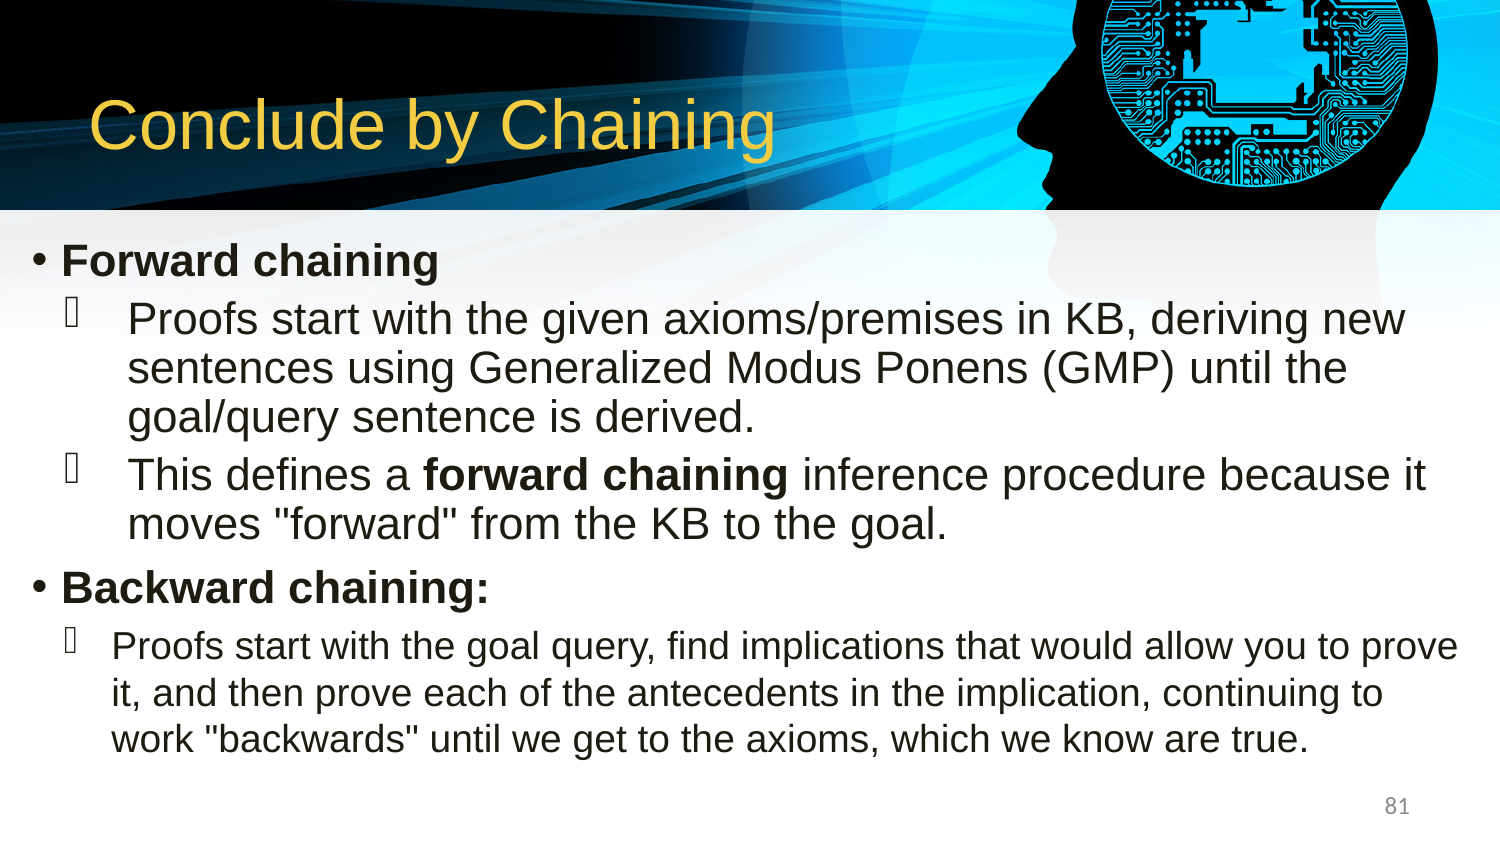

# Conclude by Chaining
 Forward chaining
Proofs start with the given axioms/premises in KB, deriving new sentences using Generalized Modus Ponens (GMP)​​ until the goal/query sentence is derived.
This defines a forward chaining inference procedure because it moves "forward" from the KB to the goal.
 Backward chaining:
Proofs start with the goal query, find implications that would allow you to prove it, and then prove each of the antecedents in the implication, continuing to work "backwards" until we get to the axioms, which we know are true.

81